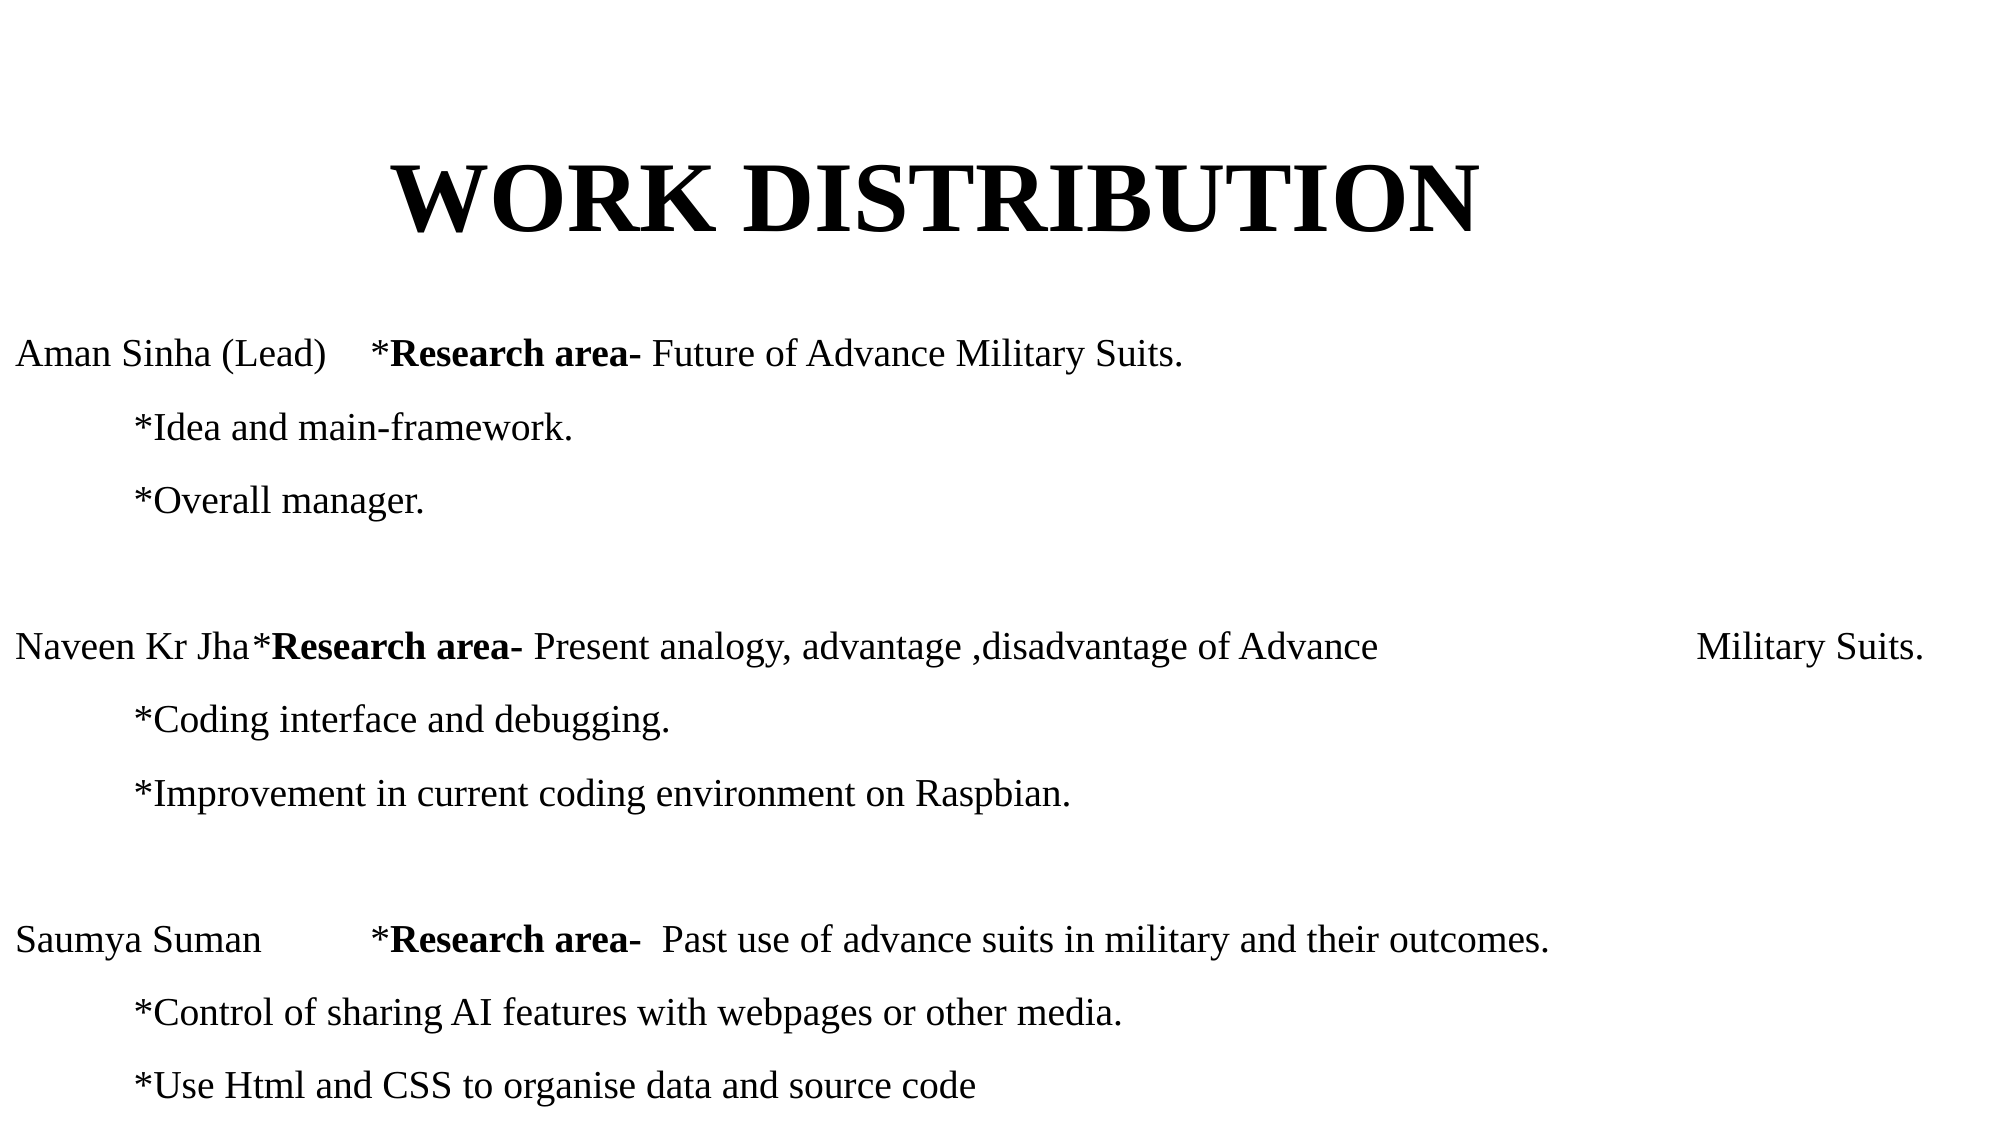

# Work Distribution
Aman Sinha (Lead) 	*Research area- Future of Advance Military Suits.
			*Idea and main-framework.
			*Overall manager.

Naveen Kr Jha		*Research area- Present analogy, advantage ,disadvantage of Advance		                          Military Suits.
			*Coding interface and debugging.
			*Improvement in current coding environment on Raspbian.

Saumya Suman		*Research area-  Past use of advance suits in military and their outcomes.
			*Control of sharing AI features with webpages or other media.
			*Use Html and CSS to organise data and source code